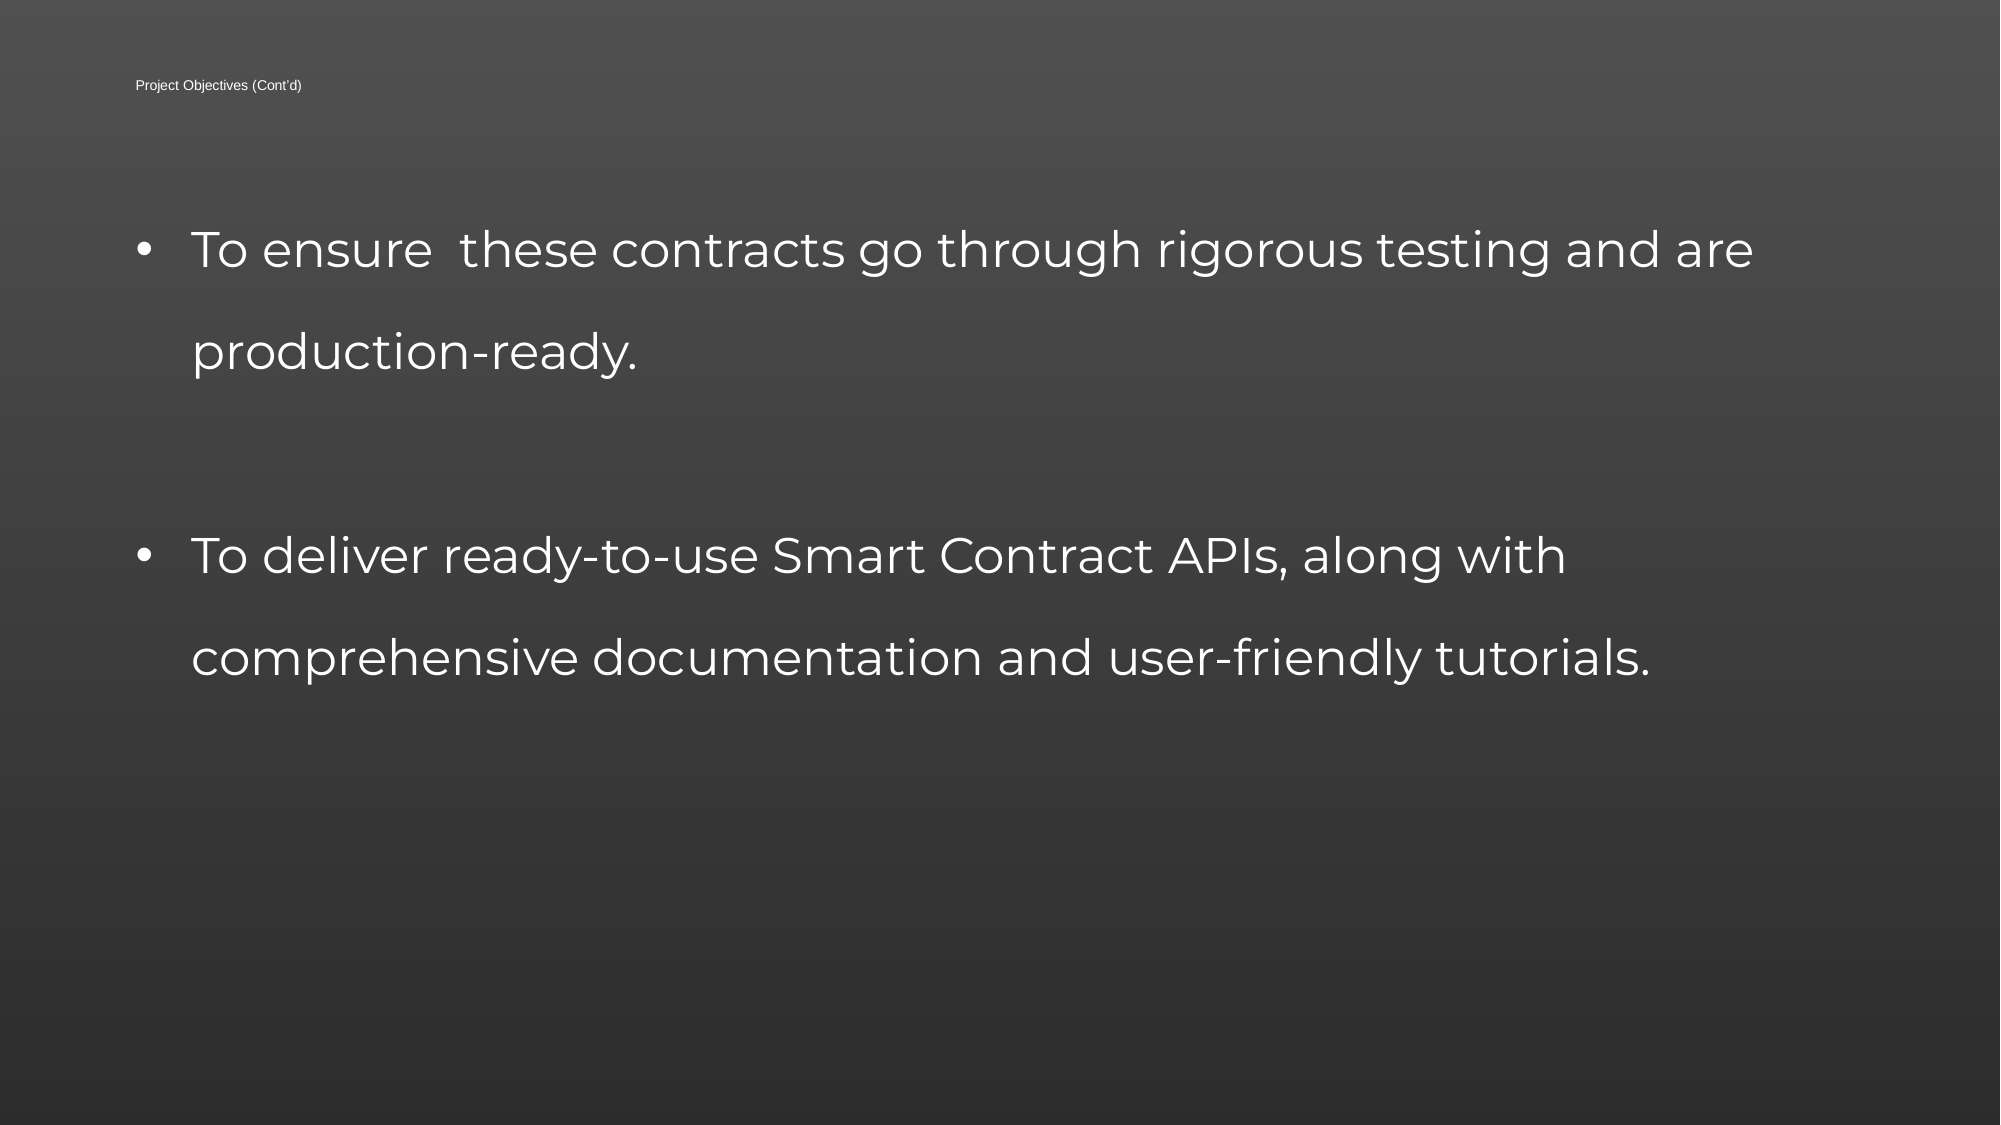

# Project Objectives (Cont’d)
To ensure  these contracts go through rigorous testing and are production-ready.

To deliver ready-to-use Smart Contract APIs, along with comprehensive documentation and user-friendly tutorials.